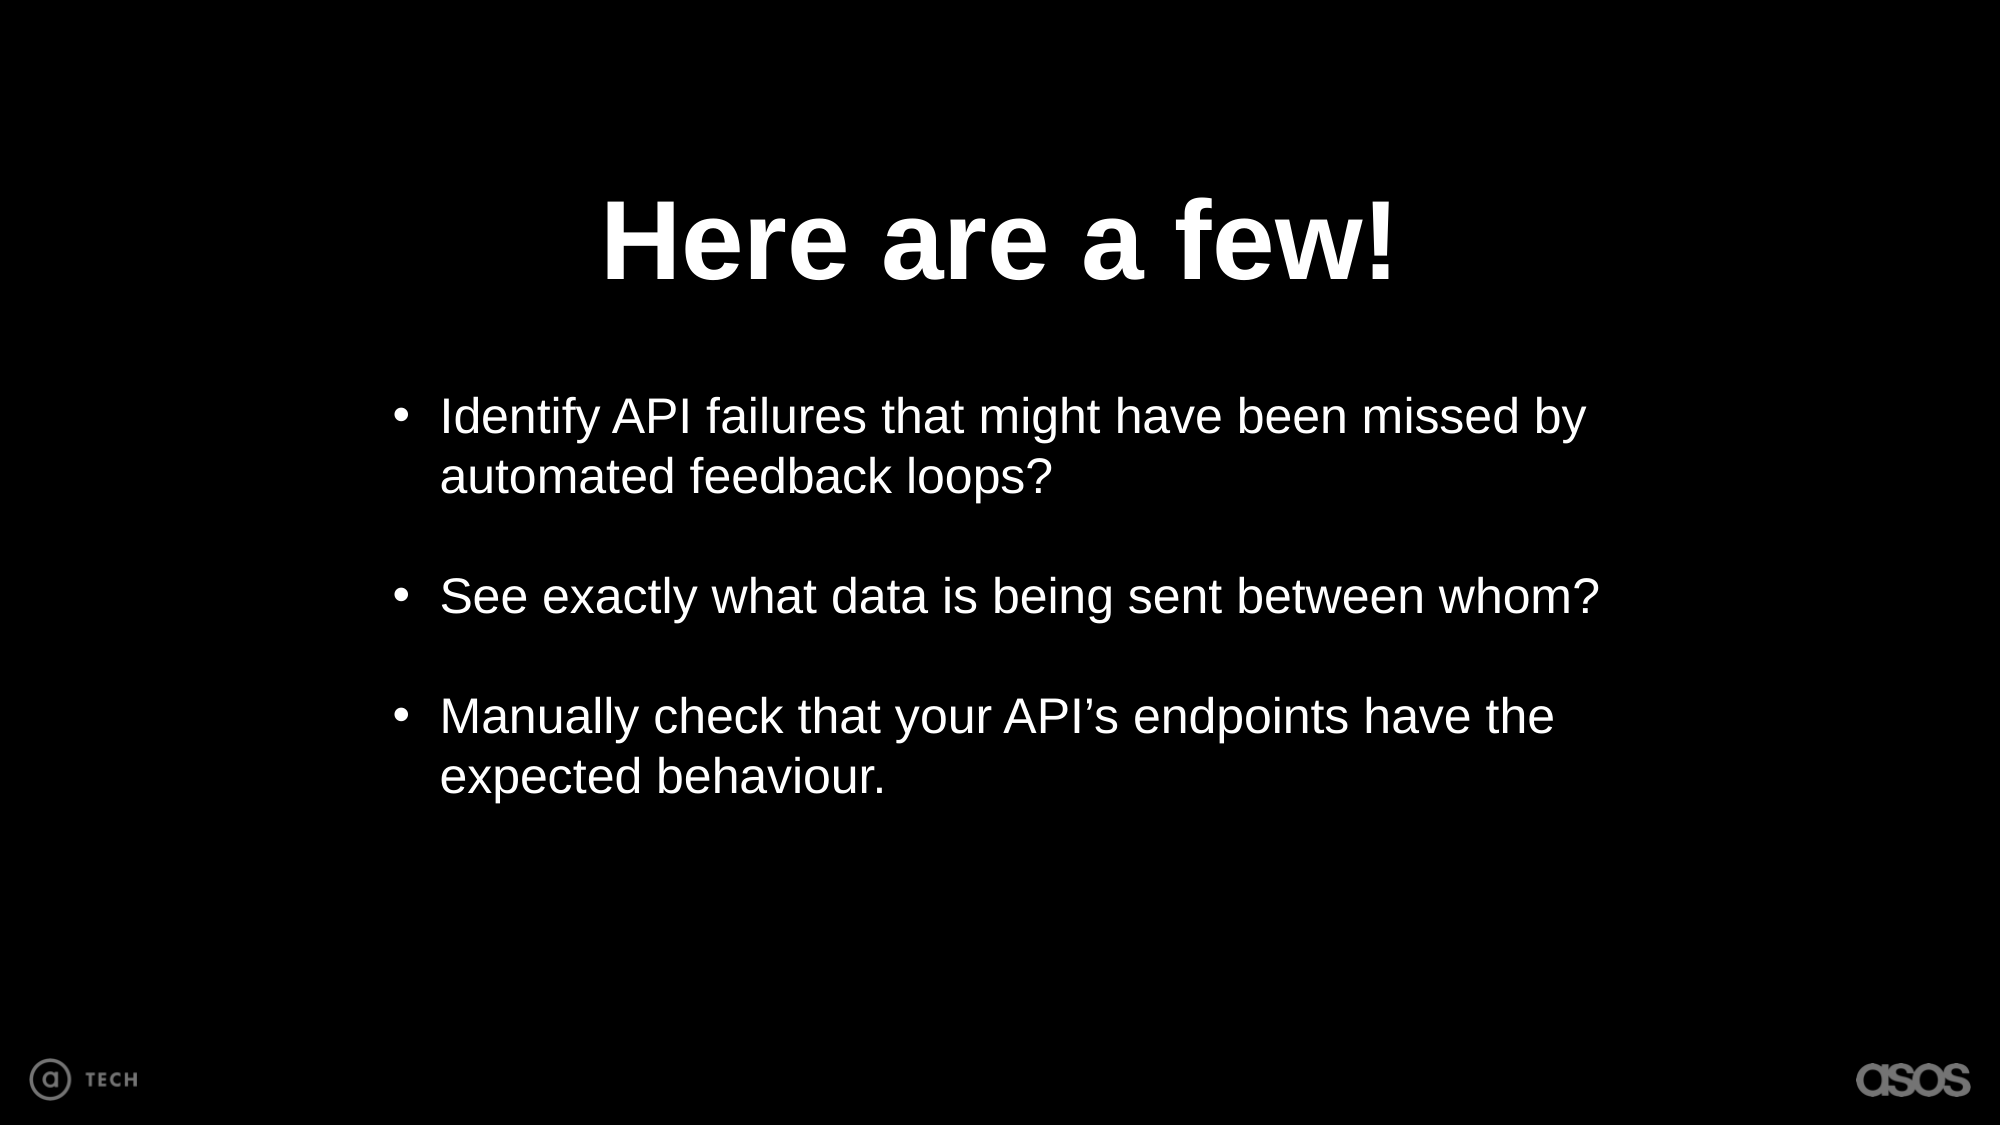

Here are a few!
Identify API failures that might have been missed by automated feedback loops?

See exactly what data is being sent between whom?

Manually check that your API’s endpoints have the expected behaviour.